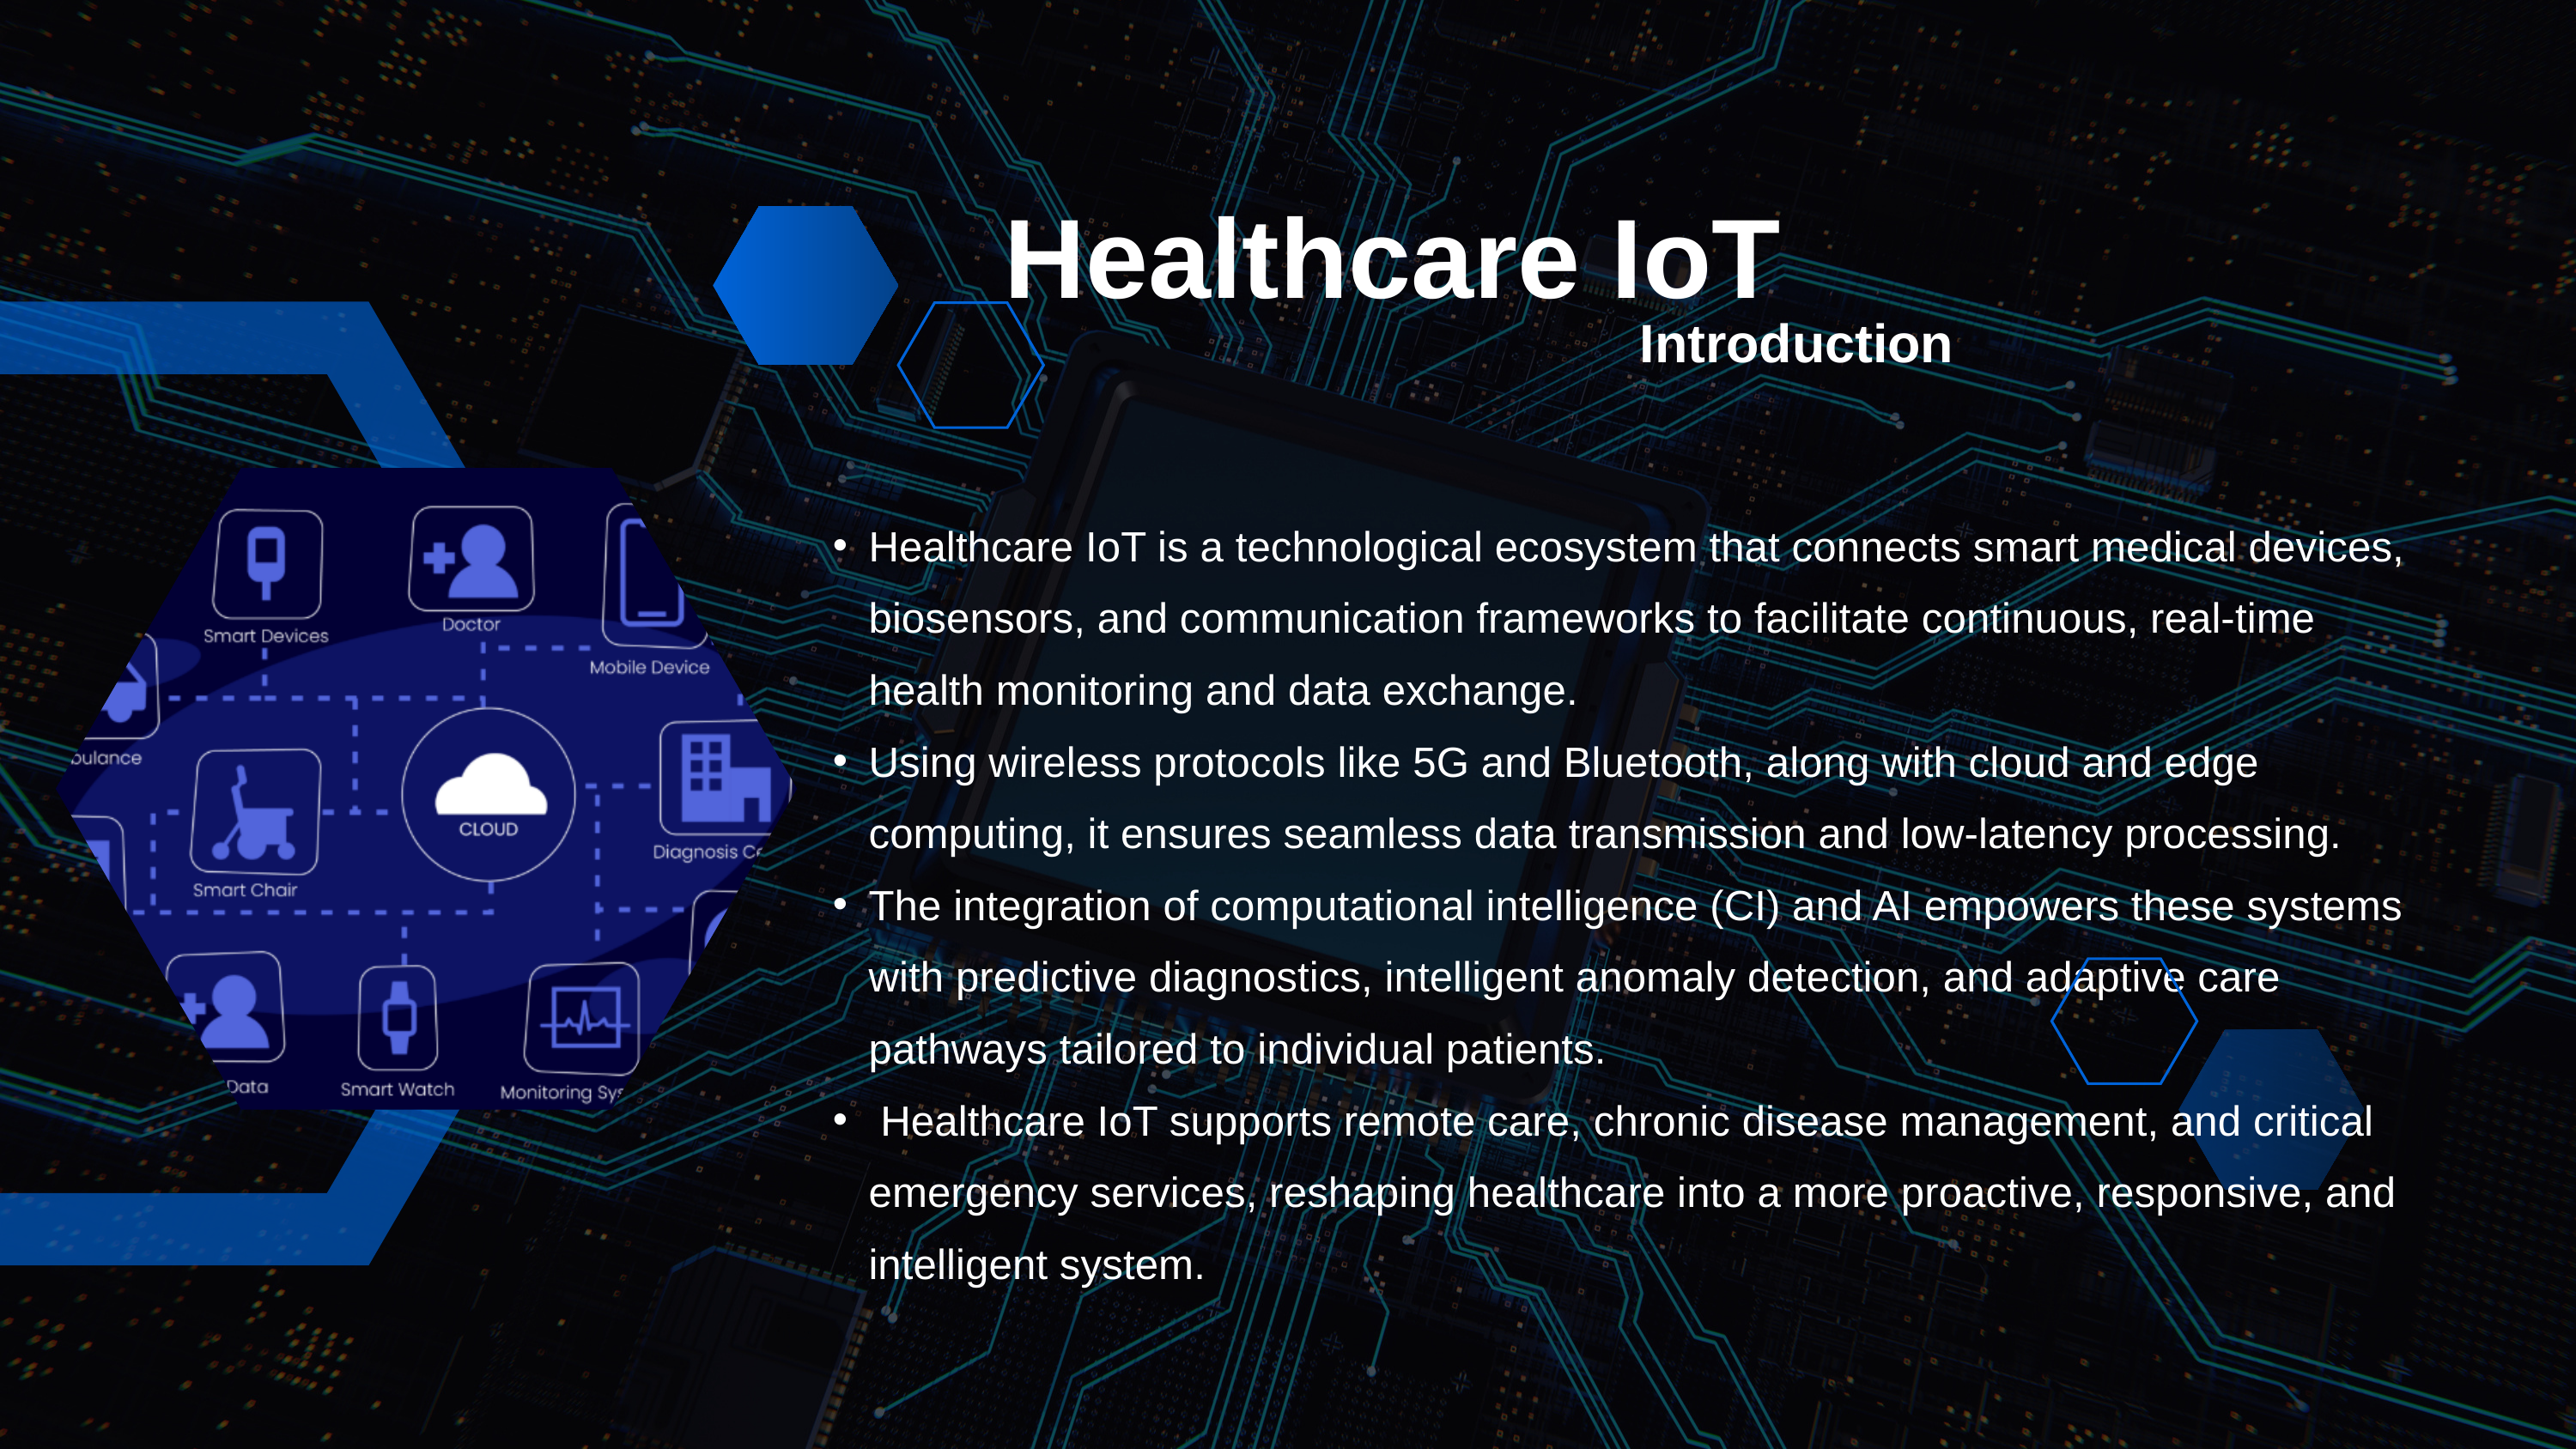

Healthcare IoT

Introduction

Healthcare IoT is a technological ecosystem that connects smart medical devices, biosensors, and communication frameworks to facilitate continuous, real-time health monitoring and data exchange.
Using wireless protocols like 5G and Bluetooth, along with cloud and edge computing, it ensures seamless data transmission and low-latency processing.
The integration of computational intelligence (CI) and AI empowers these systems with predictive diagnostics, intelligent anomaly detection, and adaptive care pathways tailored to individual patients.
 Healthcare IoT supports remote care, chronic disease management, and critical emergency services, reshaping healthcare into a more proactive, responsive, and intelligent system.